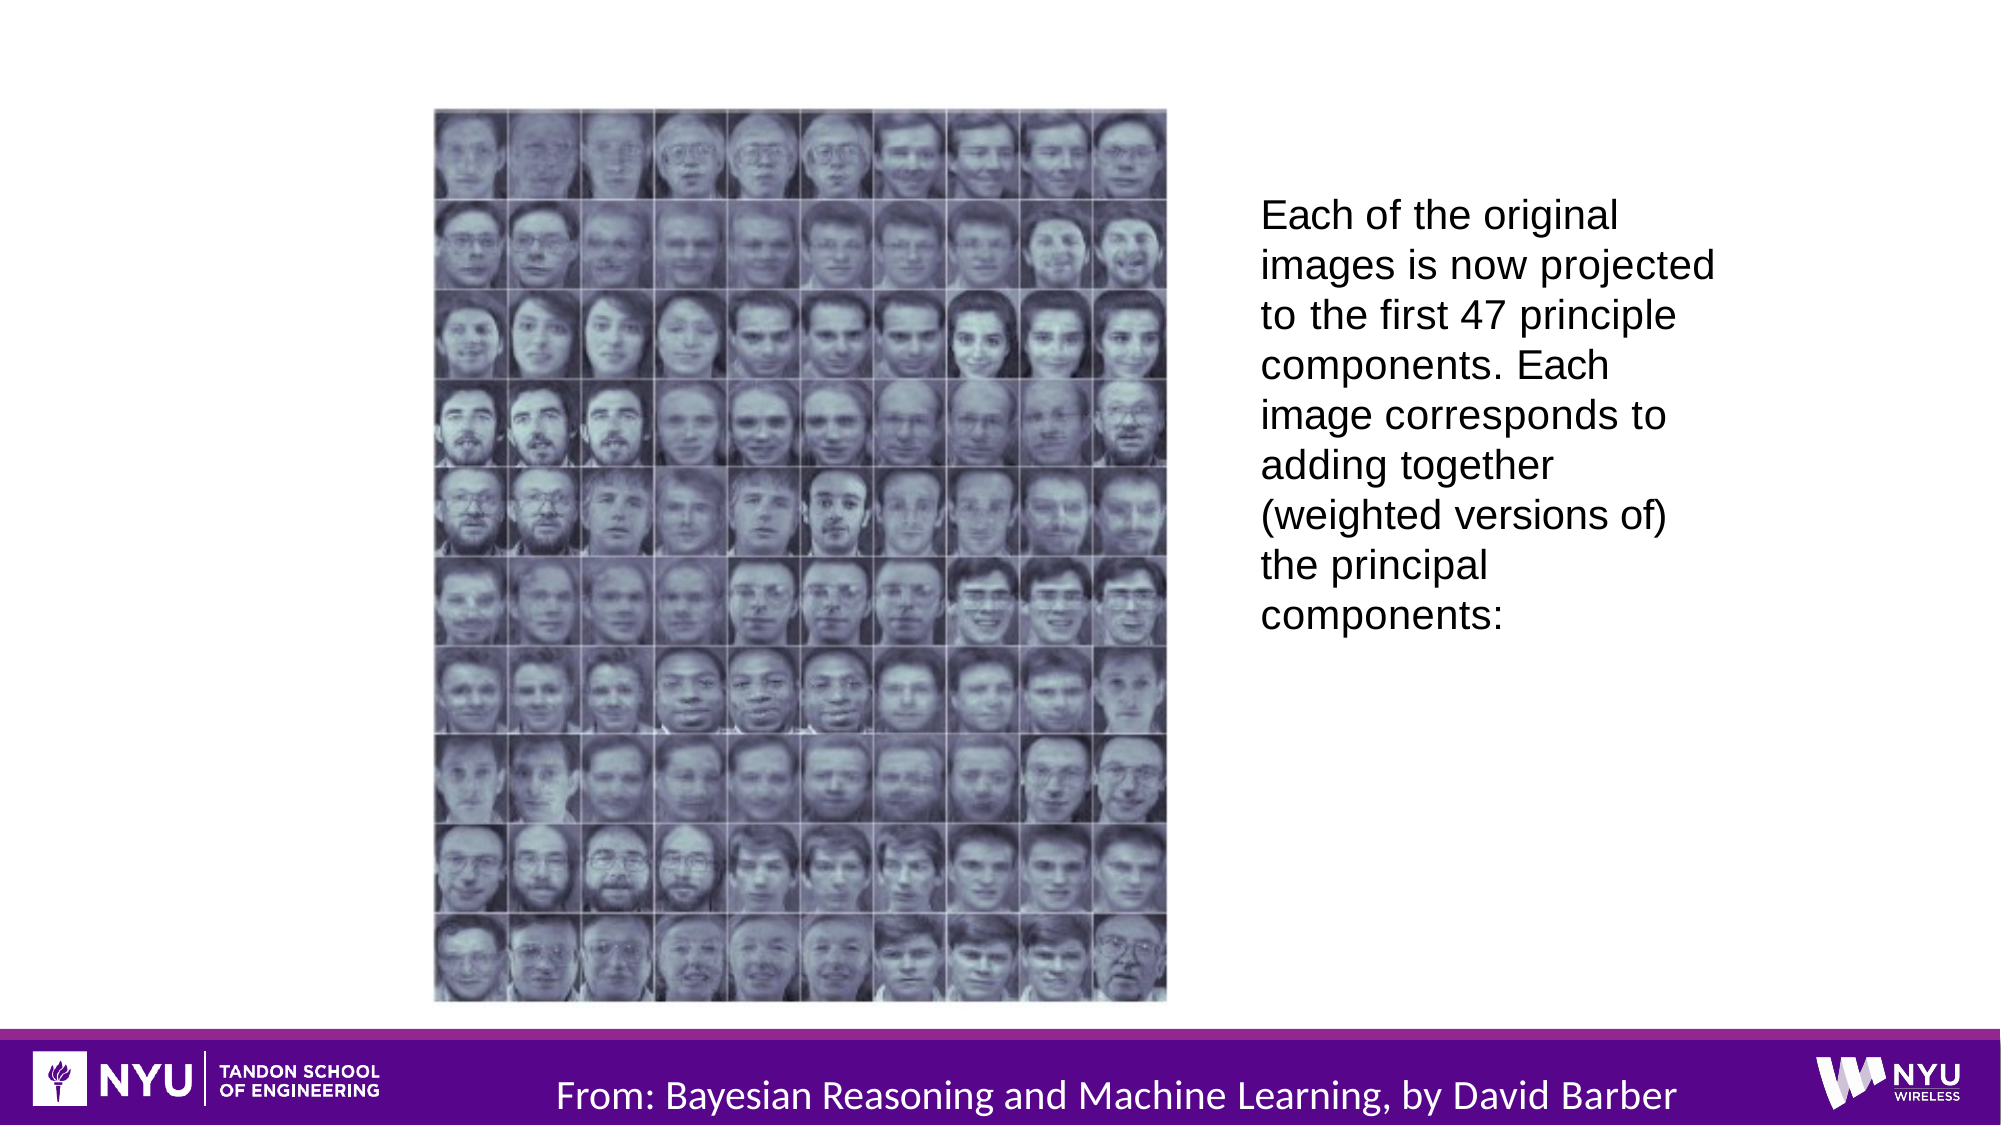

Each of the original images is now projected to the first 47 principle components. Each image corresponds to adding together (weighted versions of)
the principal components:
From: Bayesian Reasoning and Machine Learning, by David Barber
49